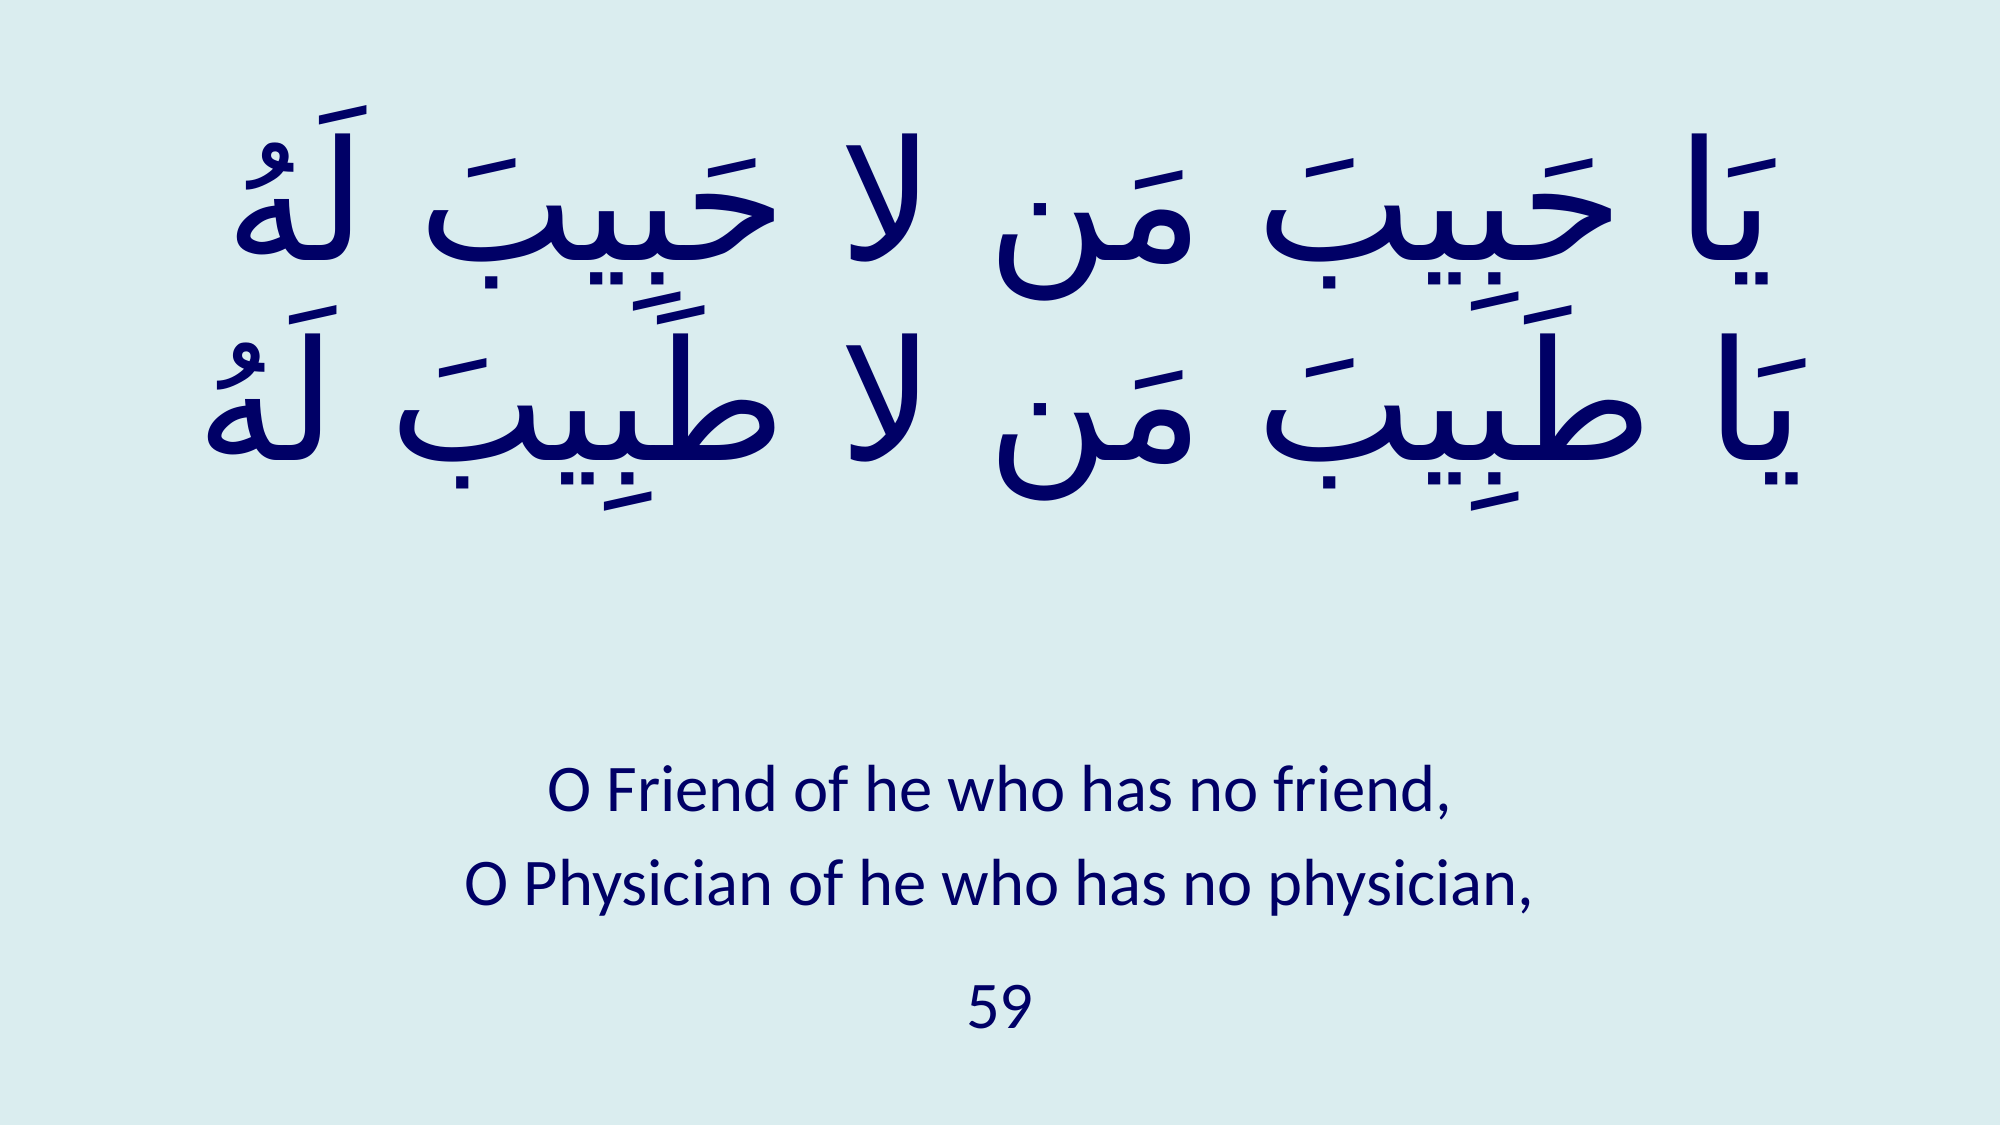

# يَا حَبِيبَ مَن لا حَبِيبَ لَهُ يَا طَبِيبَ مَن لا طَبِيبَ لَهُ
O Friend of he who has no friend,
O Physician of he who has no physician,
59